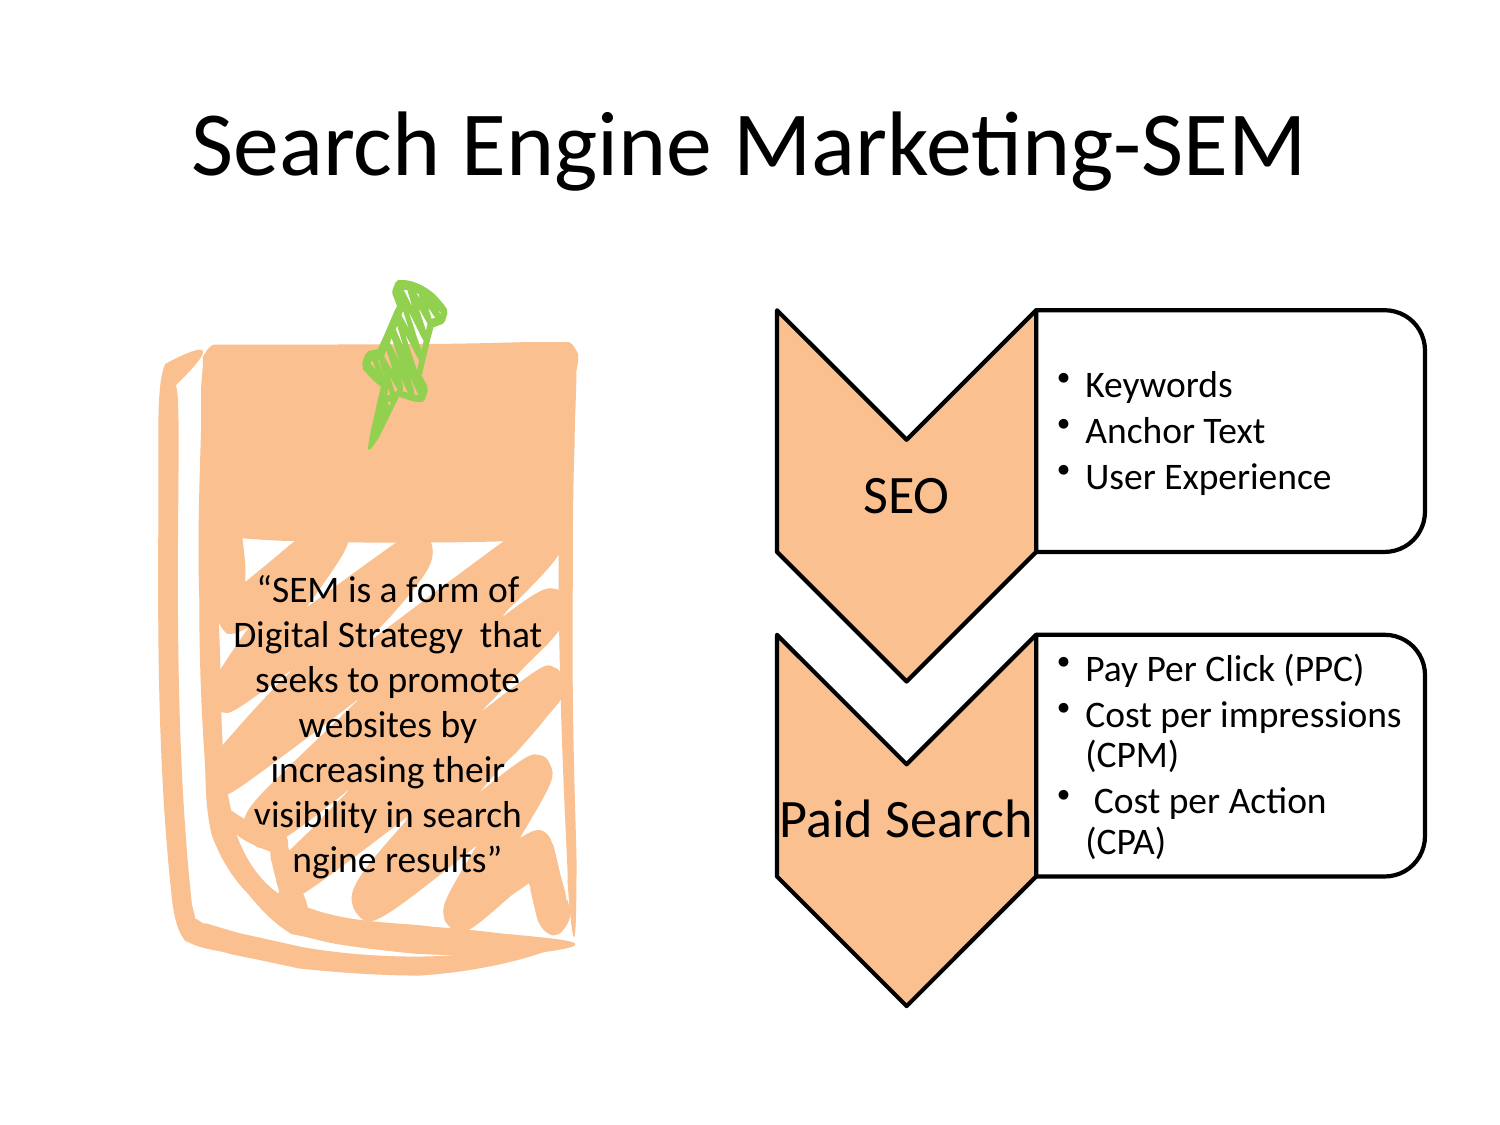

# Search Engine Marketing-SEM

SEO
Keywords
Anchor Text
User Experience
Paid Search
Pay Per Click (PPC)
Cost per impressions (CPM)
 Cost per Action (CPA)

“SEM is a form of Digital Strategy  that seeks to promote websites by increasing their visibility in search engine results”